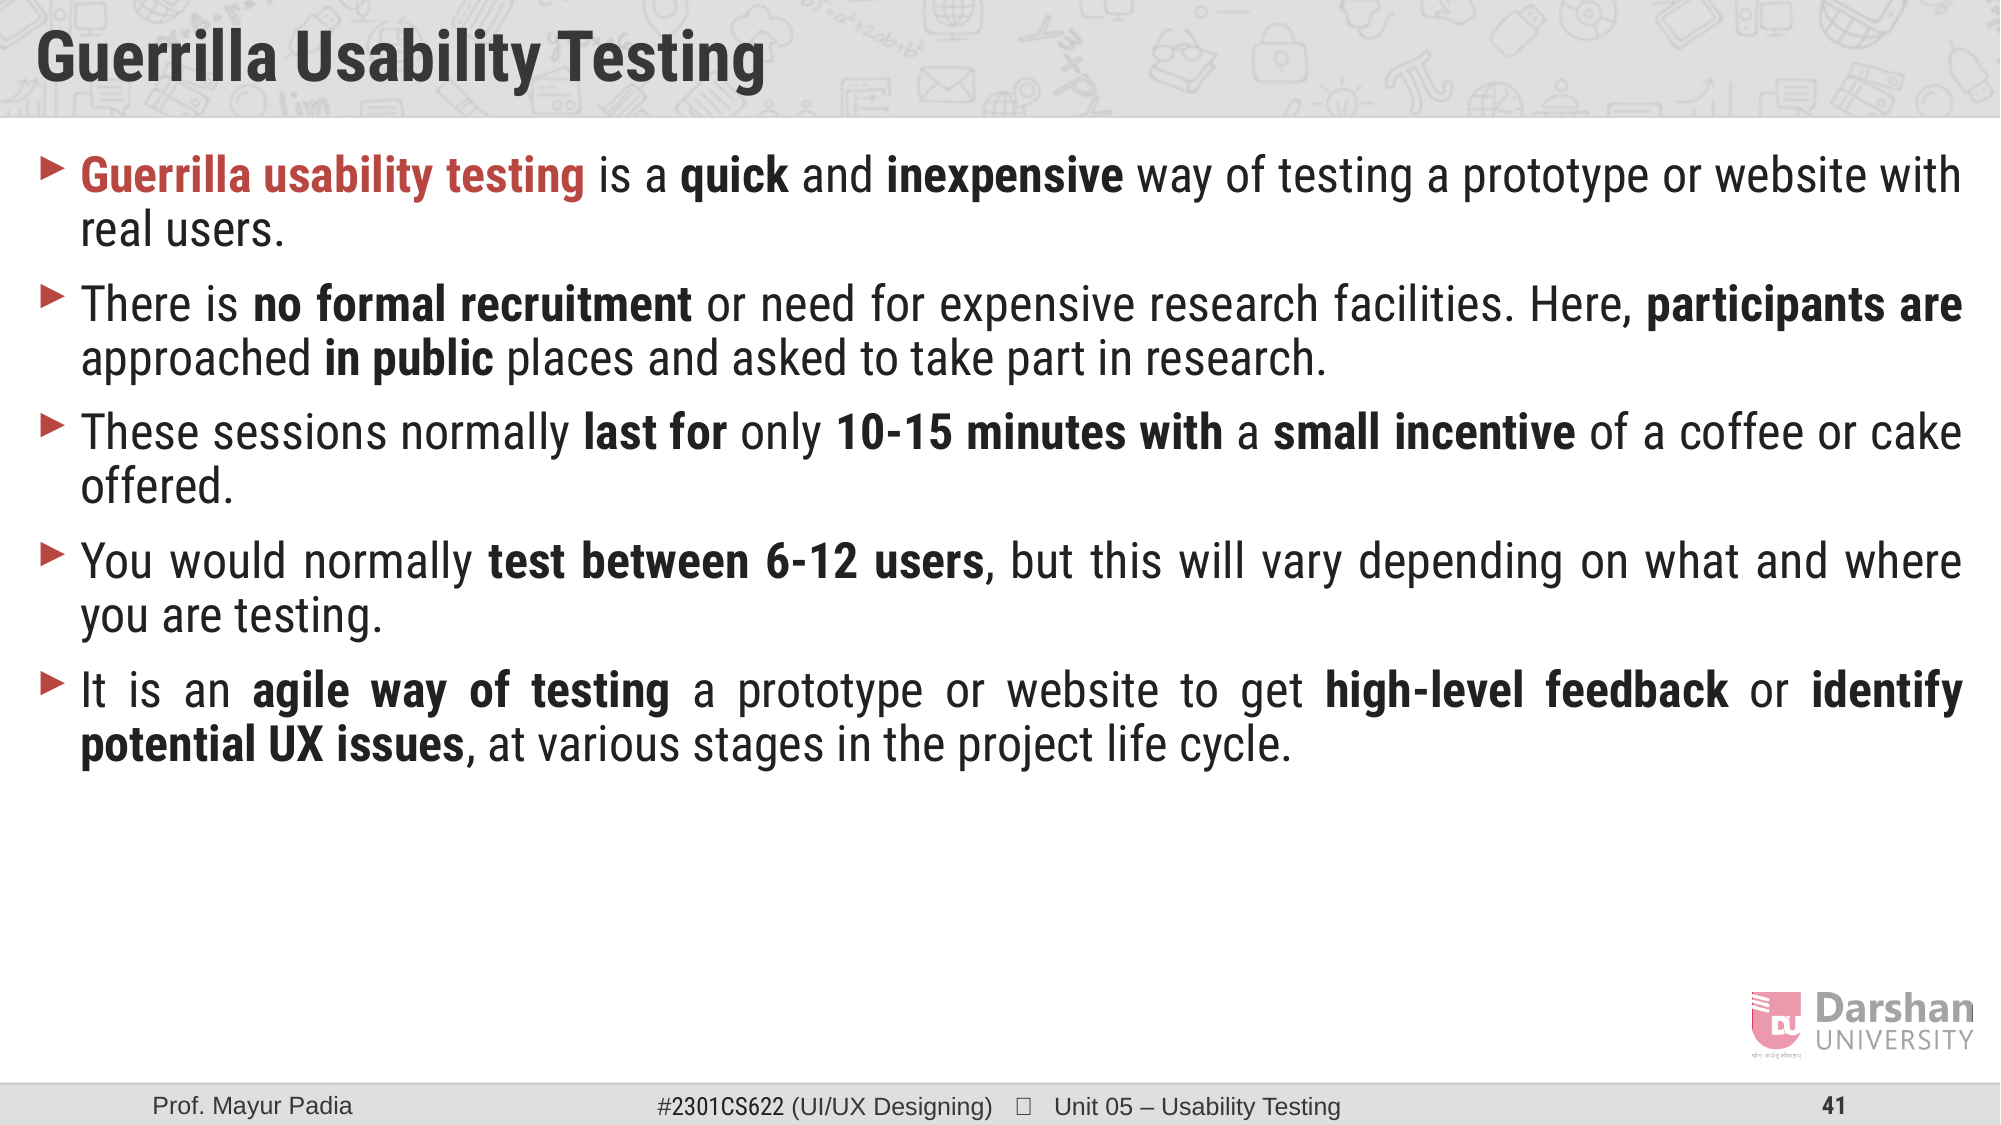

# Guerrilla Usability Testing
Guerrilla usability testing is a quick and inexpensive way of testing a prototype or website with real users.
There is no formal recruitment or need for expensive research facilities. Here, participants are approached in public places and asked to take part in research.
These sessions normally last for only 10-15 minutes with a small incentive of a coffee or cake offered.
You would normally test between 6-12 users, but this will vary depending on what and where you are testing.
It is an agile way of testing a prototype or website to get high-level feedback or identify potential UX issues, at various stages in the project life cycle.